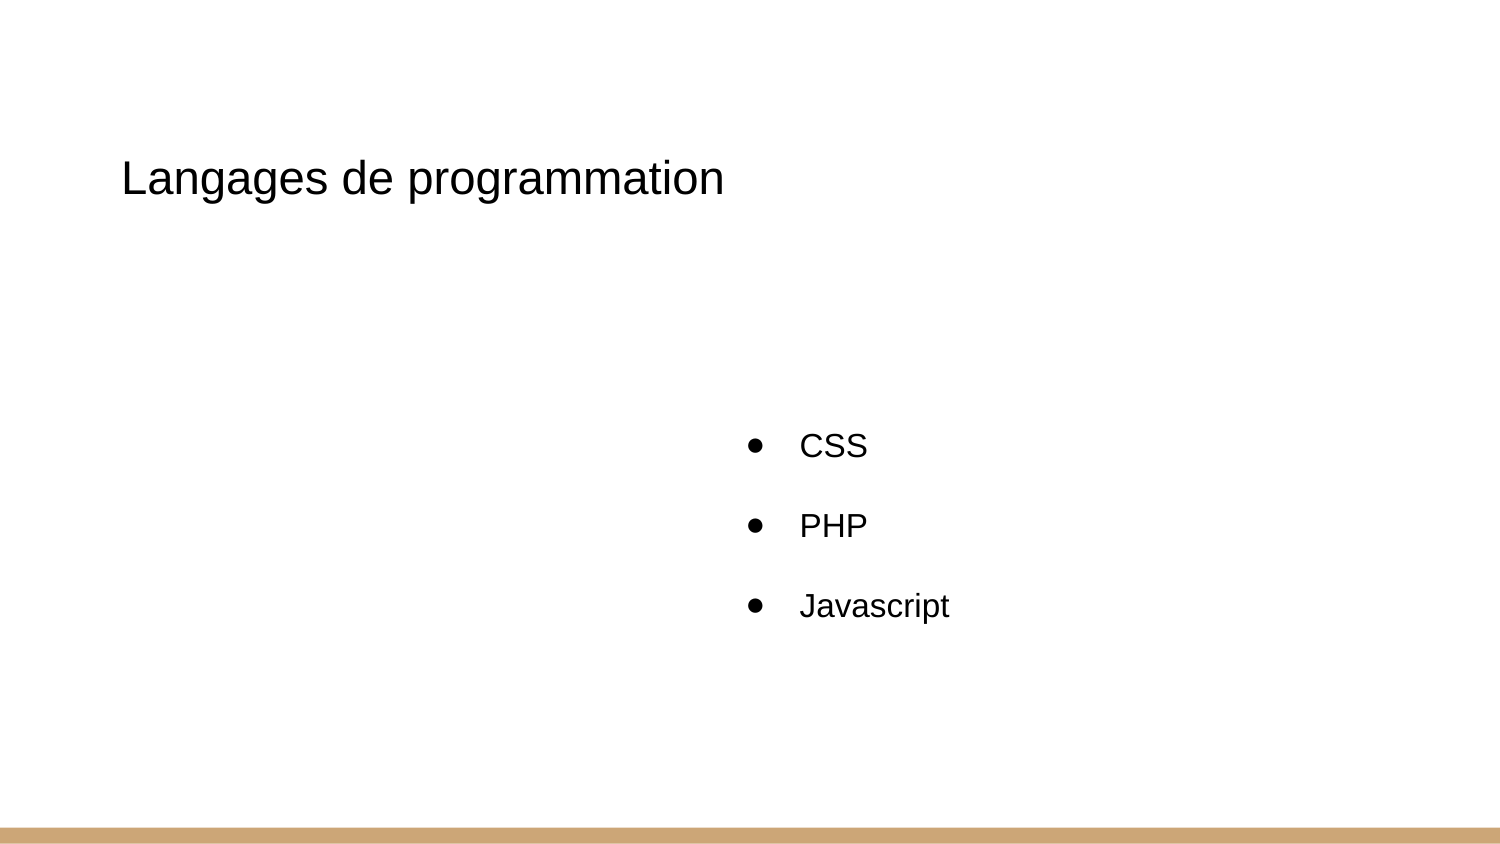

# Langages de programmation

CSS

PHP

Javascript